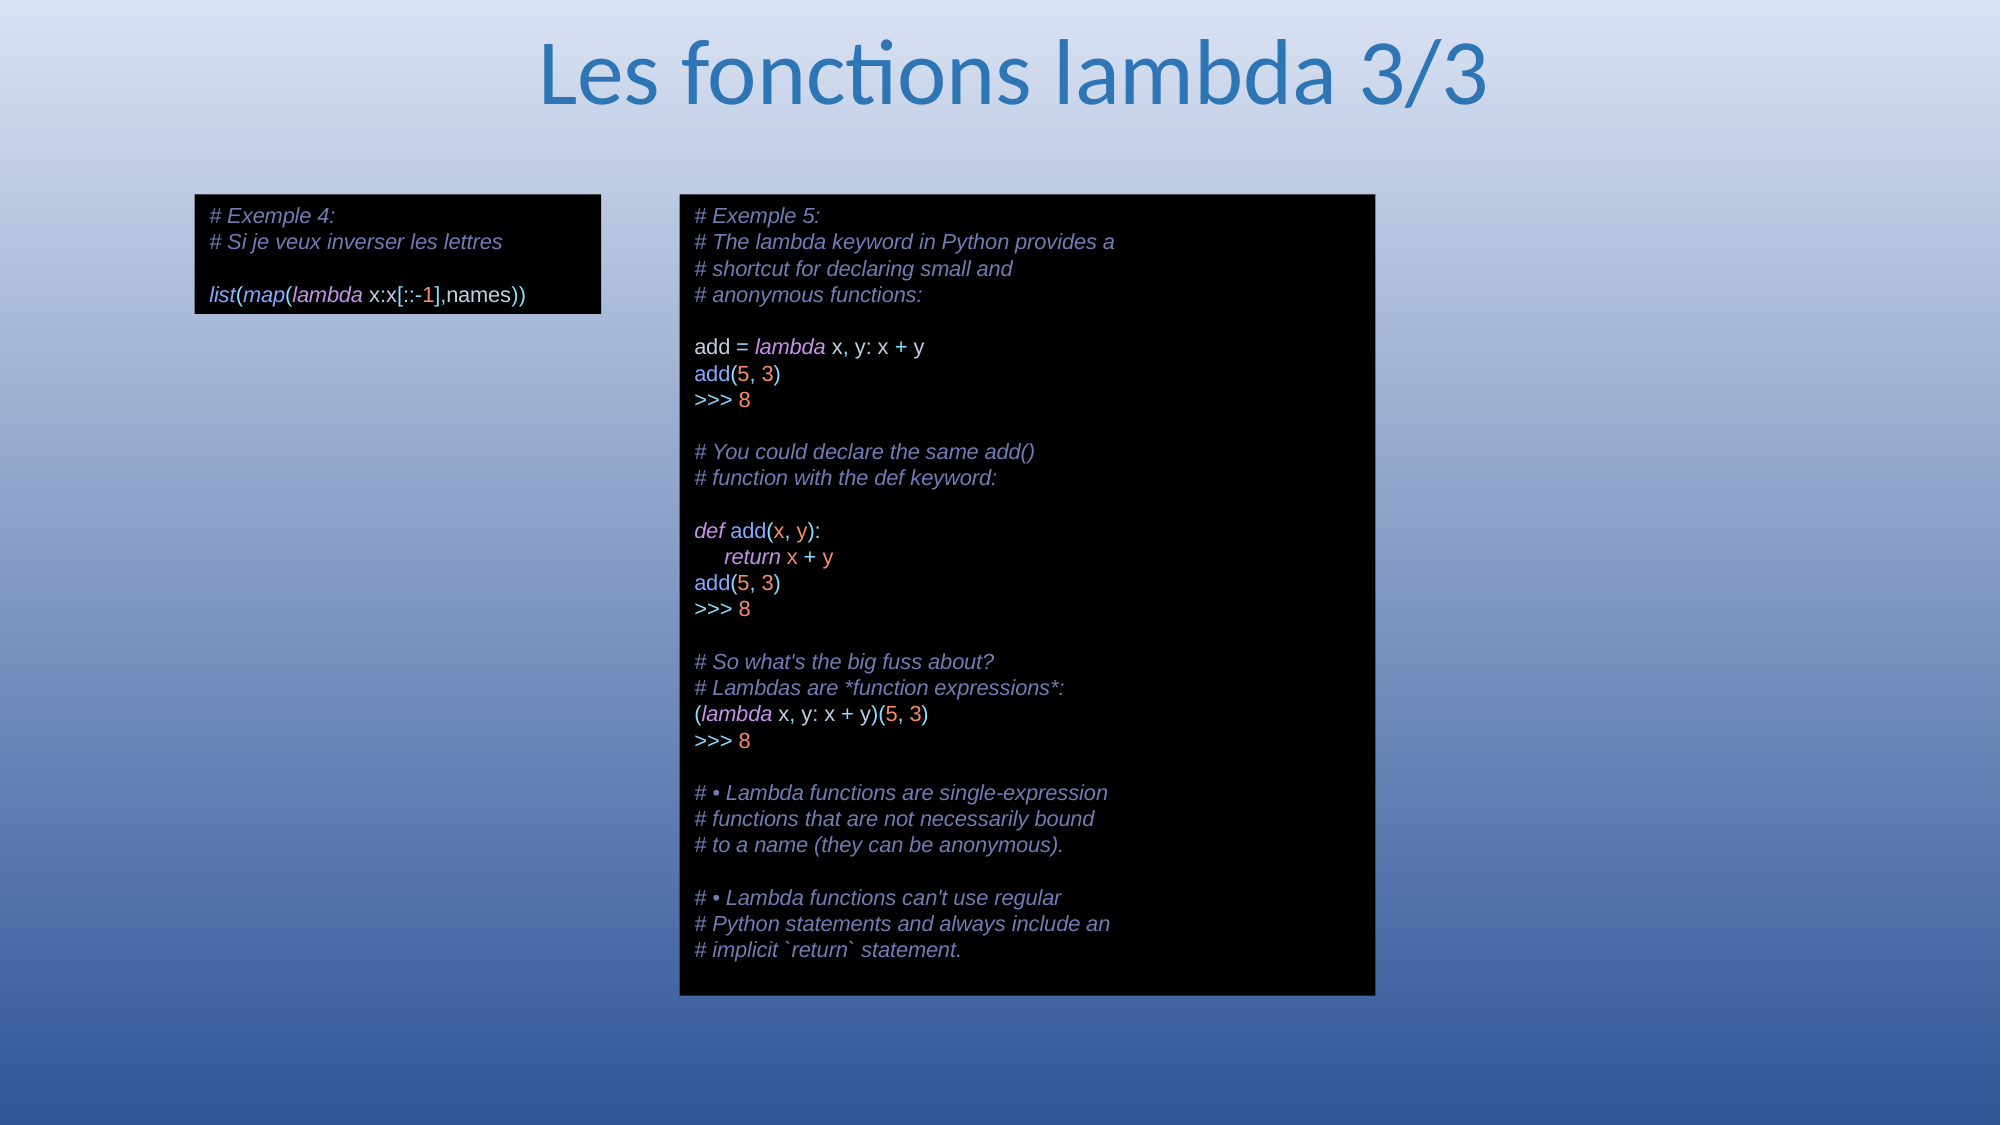

# Les fonctions lambda 3/3
# Exemple 4:
# Si je veux inverser les lettres list(map(lambda x:x[::-1],names))
# Exemple 5:
# The lambda keyword in Python provides a # shortcut for declaring small and # anonymous functions: add = lambda x, y: x + y add(5, 3) >>> 8 # You could declare the same add() # function with the def keyword: def add(x, y): return x + y add(5, 3) >>> 8 # So what's the big fuss about? # Lambdas are *function expressions*: (lambda x, y: x + y)(5, 3) >>> 8 # • Lambda functions are single-expression # functions that are not necessarily bound # to a name (they can be anonymous). # • Lambda functions can't use regular # Python statements and always include an # implicit `return` statement.

194